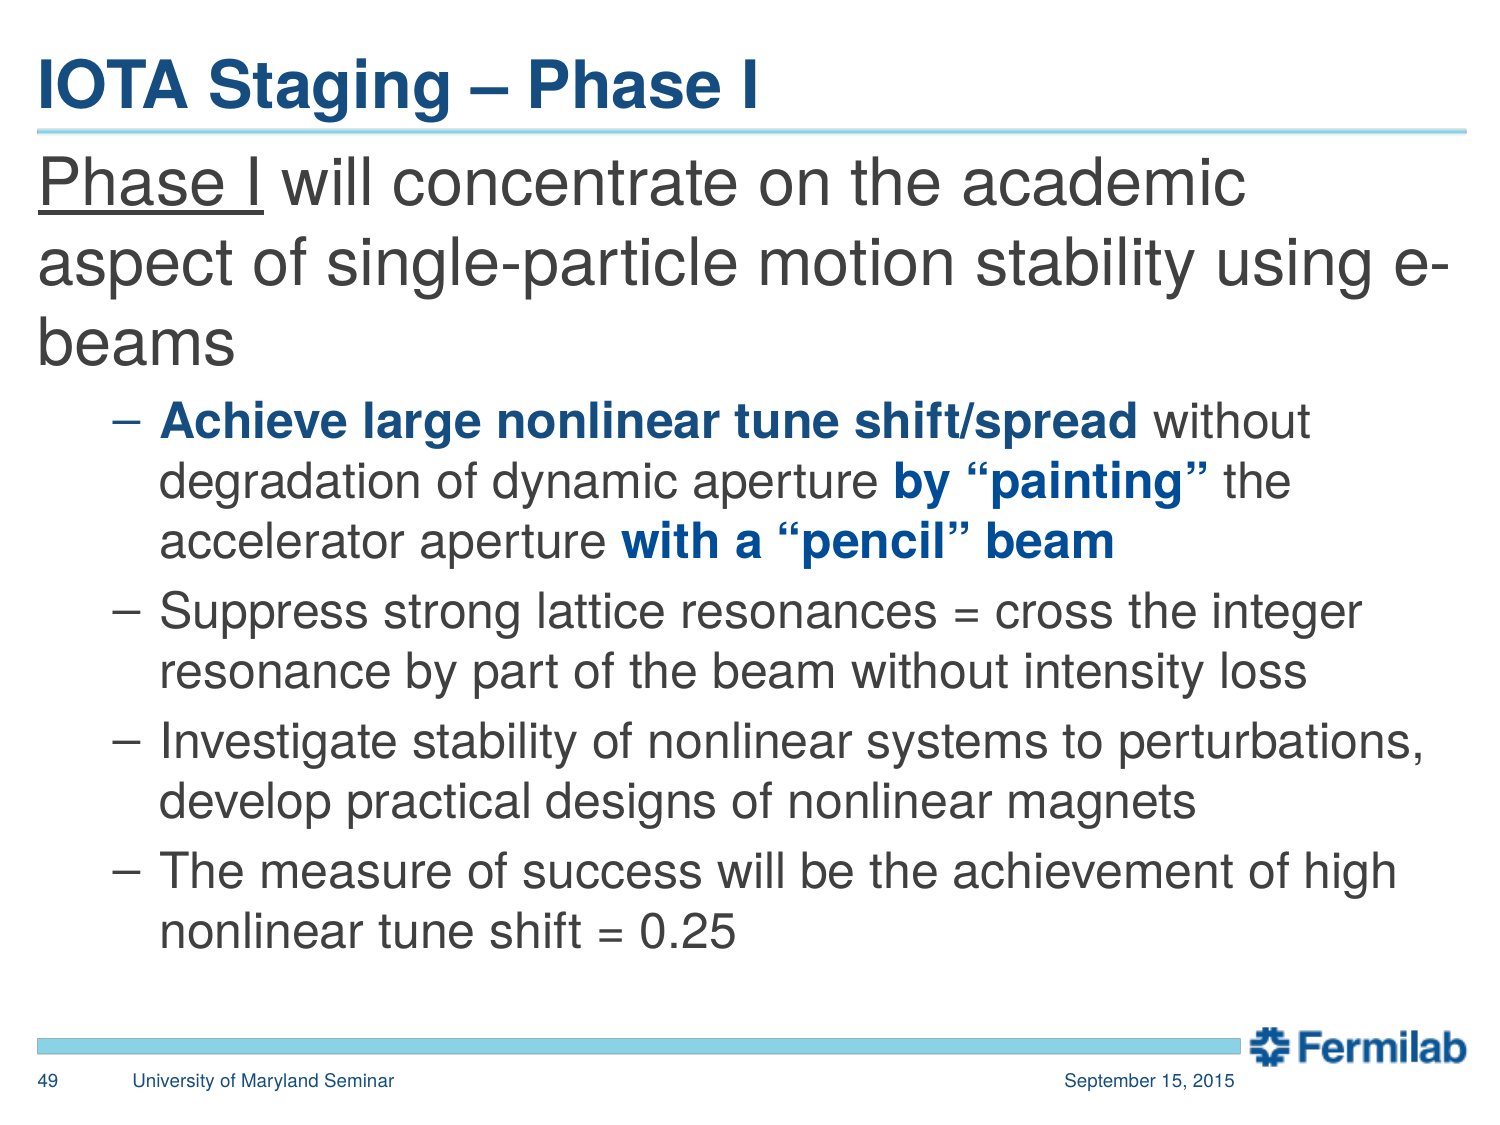

# IOTA Staging – Phase I
Phase I will concentrate on the academic aspect of single-particle motion stability using e- beams
Achieve large nonlinear tune shift/spread without degradation of dynamic aperture by “painting” the accelerator aperture with a “pencil” beam
Suppress strong lattice resonances = cross the integer resonance by part of the beam without intensity loss
Investigate stability of nonlinear systems to perturbations, develop practical designs of nonlinear magnets
The measure of success will be the achievement of high nonlinear tune shift = 0.25

49
University of Maryland Seminar
September 15, 2015